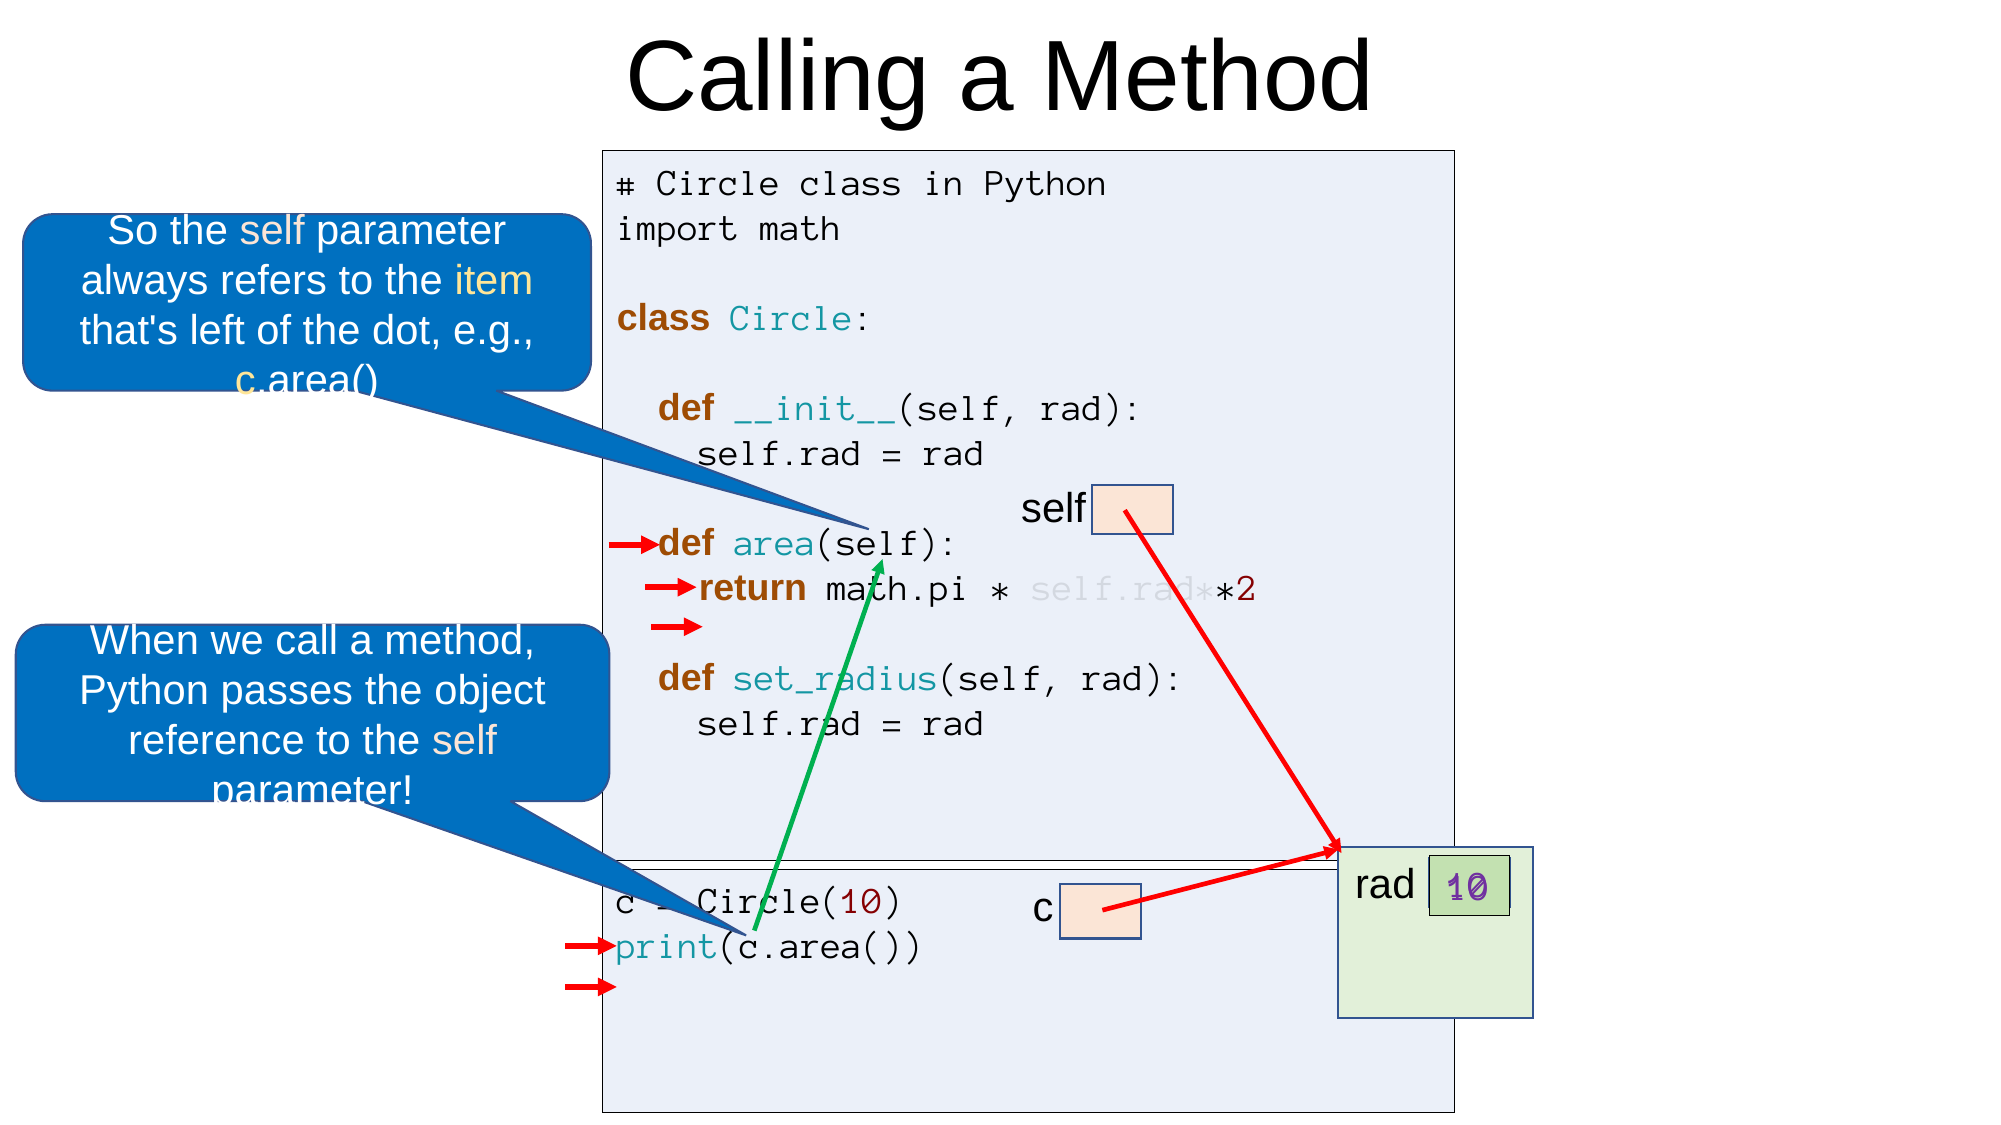

Calling a Method
# Circle class in Python
import math

class Circle:

  def __init__(self, rad):
    self.rad = rad

  def area(self):
    return math.pi * self.rad**2

  def set_radius(self, rad):
    self.rad = rad
Now let's see how a method call works.
So the self parameter always refers to the item that's left of the dot, e.g., c.area()
self

When we call a method, Python passes the object reference to the self parameter!

rad

10
c

10
c = Circle(10)
print(c.area())